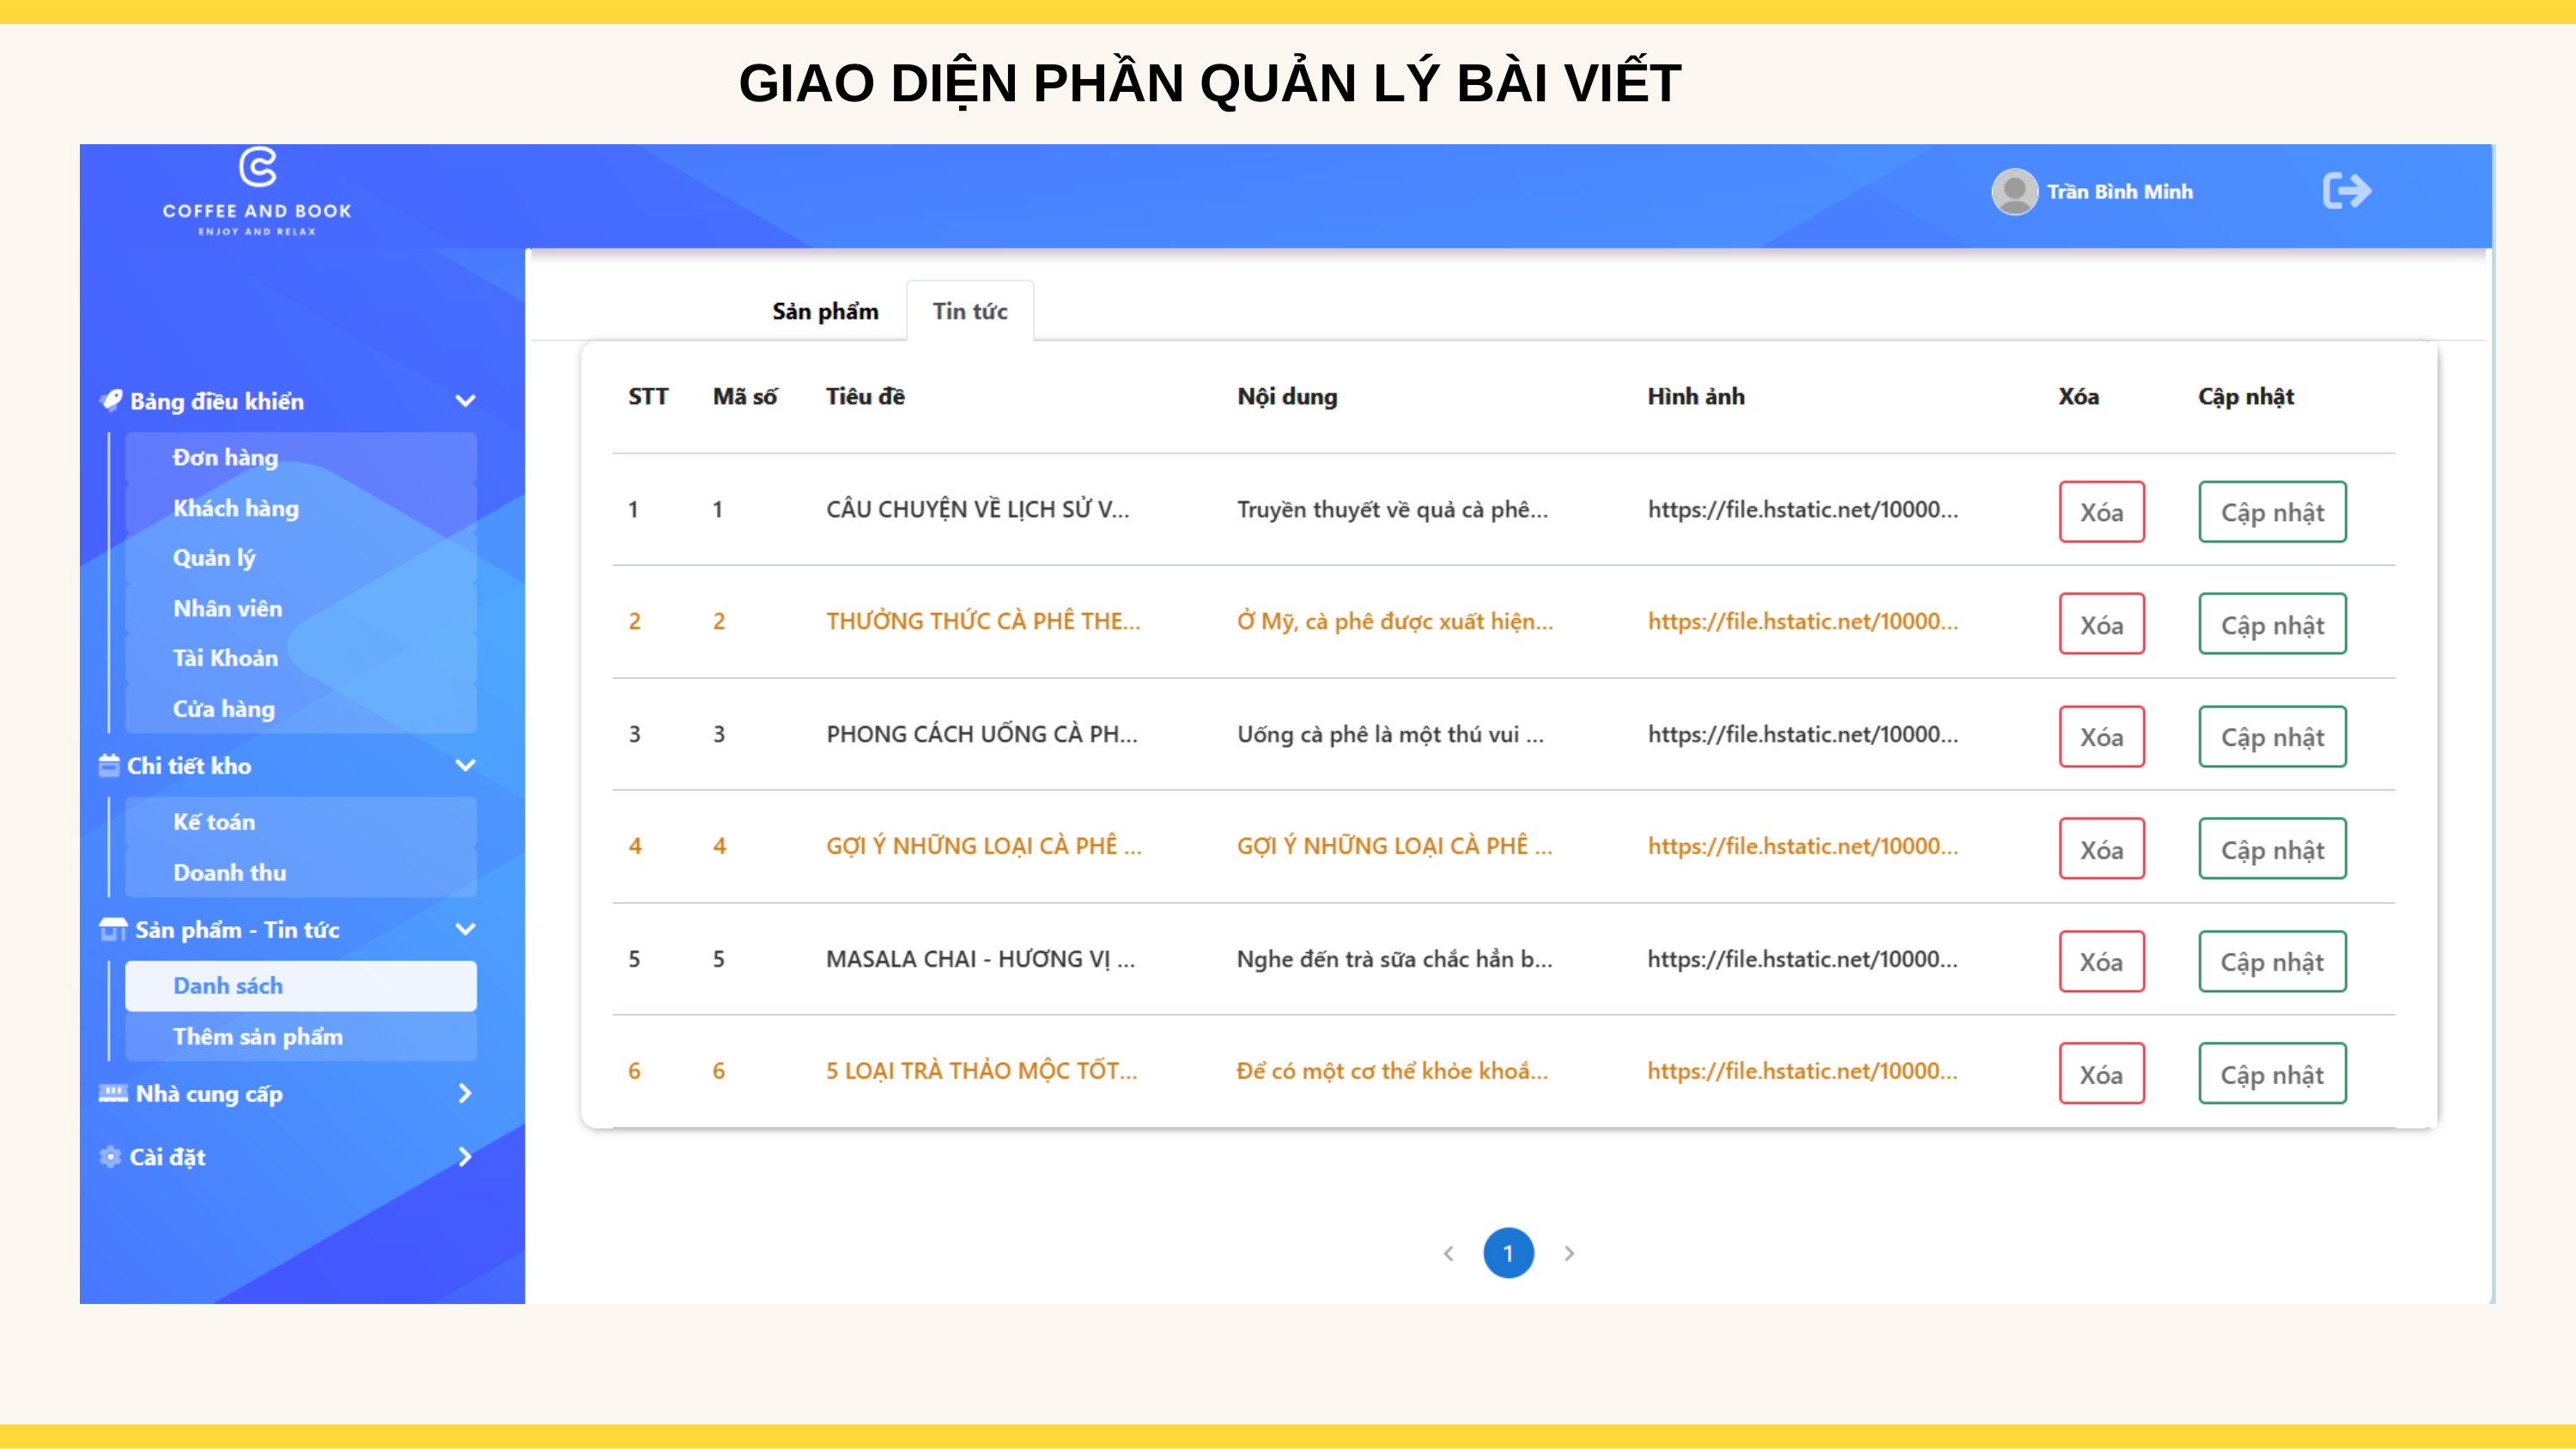

GIAO DIỆN PHẦN QUẢN LÝ BÀI VIẾT